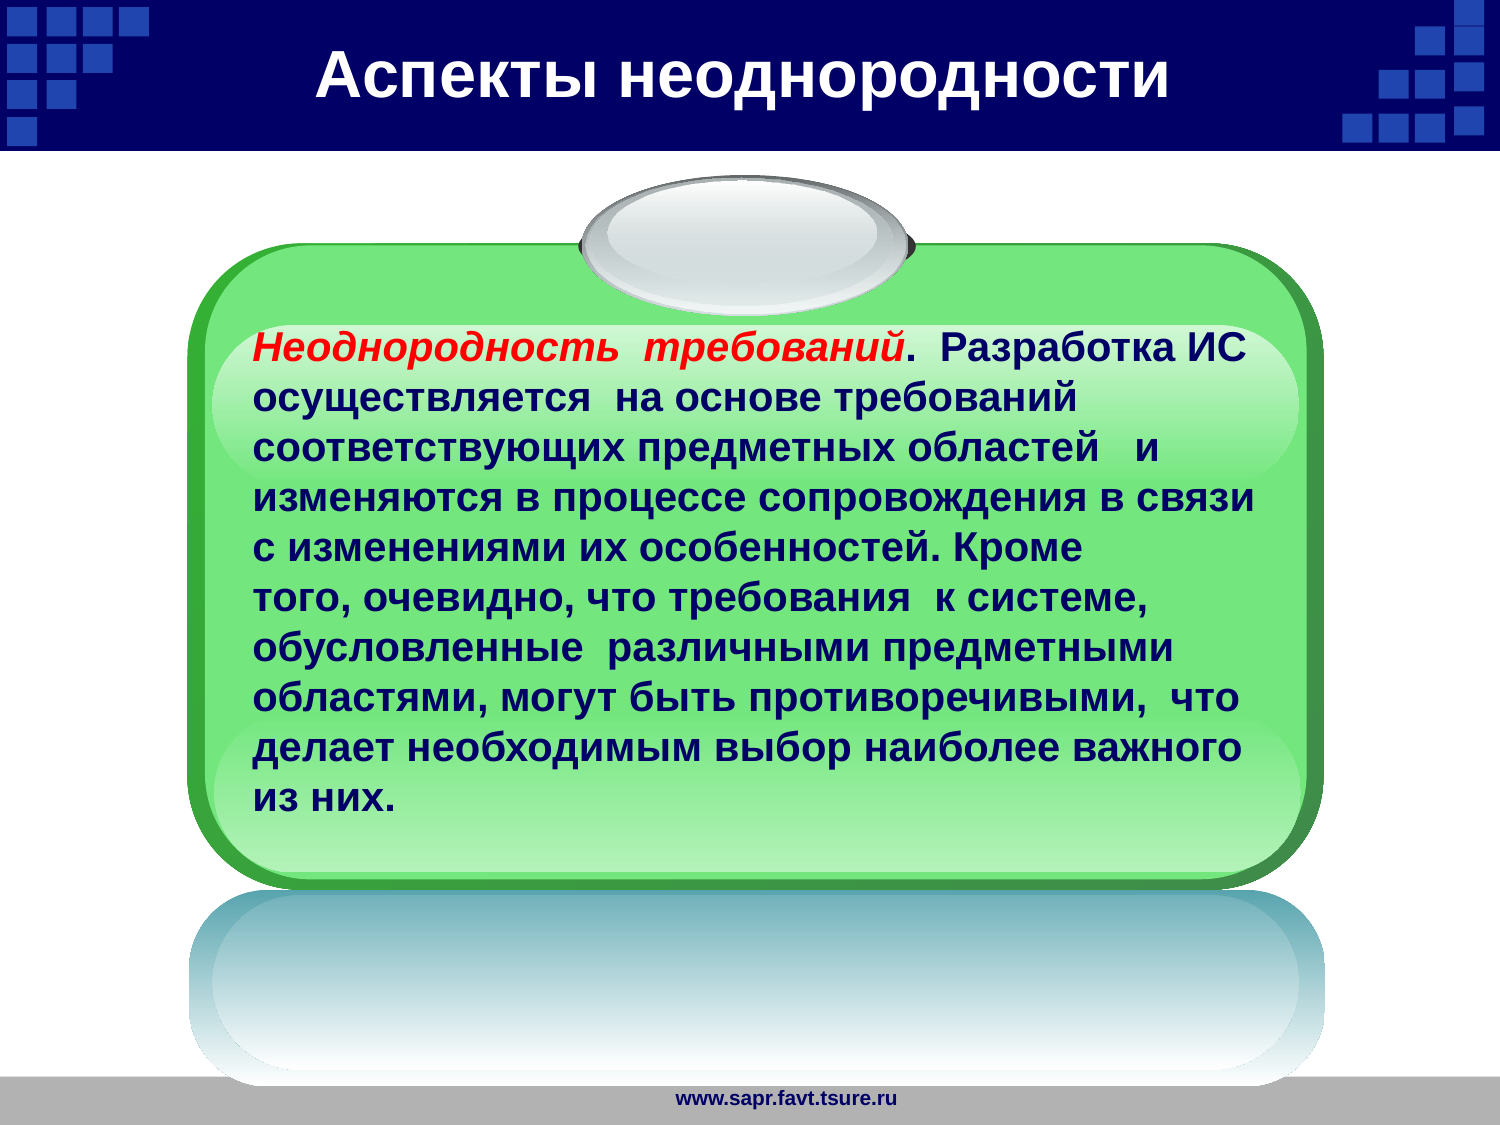

Аспекты неоднородности

Неоднородность  требований.  Разработка ИС осуществляется  на основе требований   соответствующих предметных областей   и изменяются в процессе сопровождения в связи с изменениями их особенностей. Кроме
того, очевидно, что требования  к системе, обусловленные  различными предметными областями, могут быть противоречивыми,  что делает необходимым выбор наиболее важного из них.
www.sapr.favt.tsure.ru